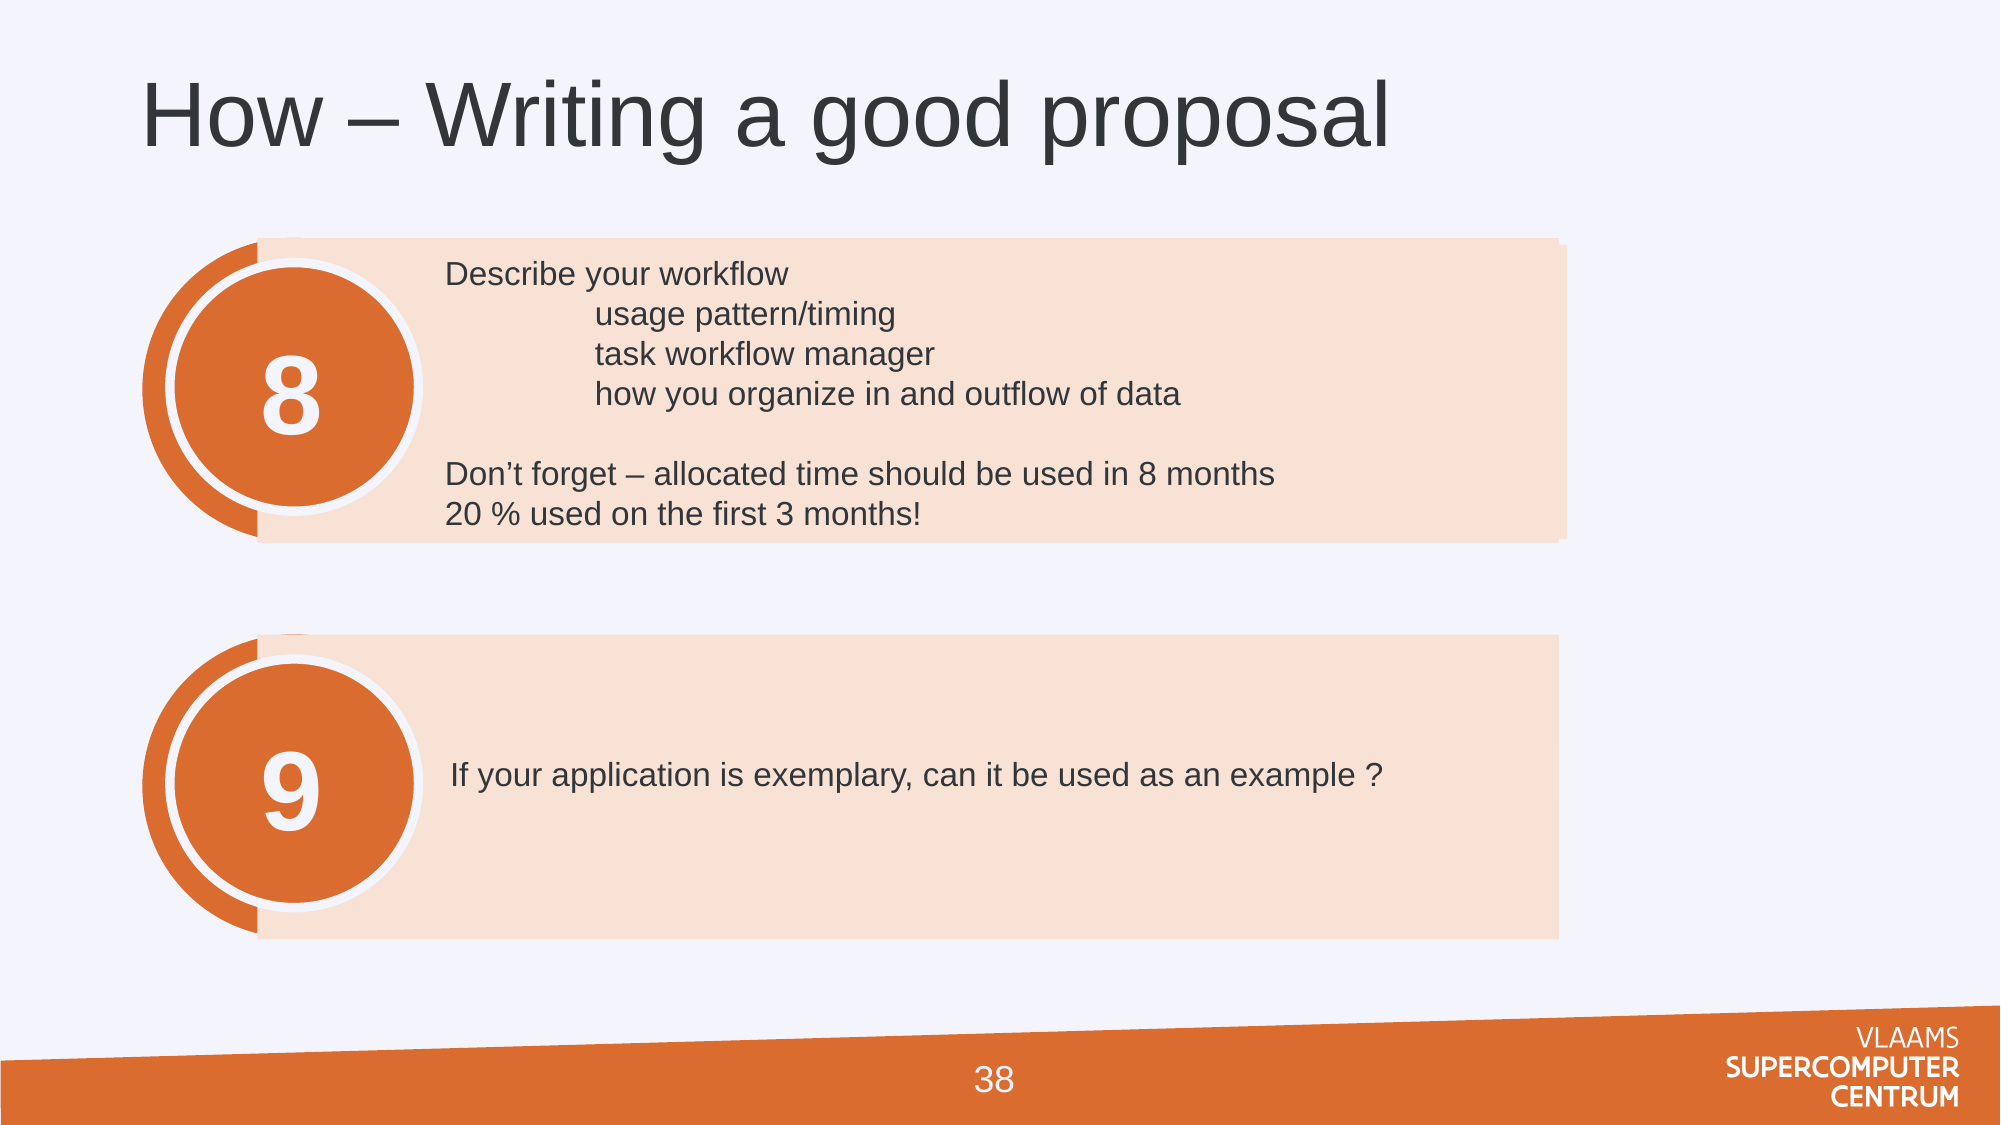

How – Writing a good proposal

Describe your workflow
	usage pattern/timing
	task workflow manager
	how you organize in and outflow of data

Don’t forget – allocated time should be used in 8 months
20 % used on the first 3 months!

8

9
If your application is exemplary, can it be used as an example ?
38